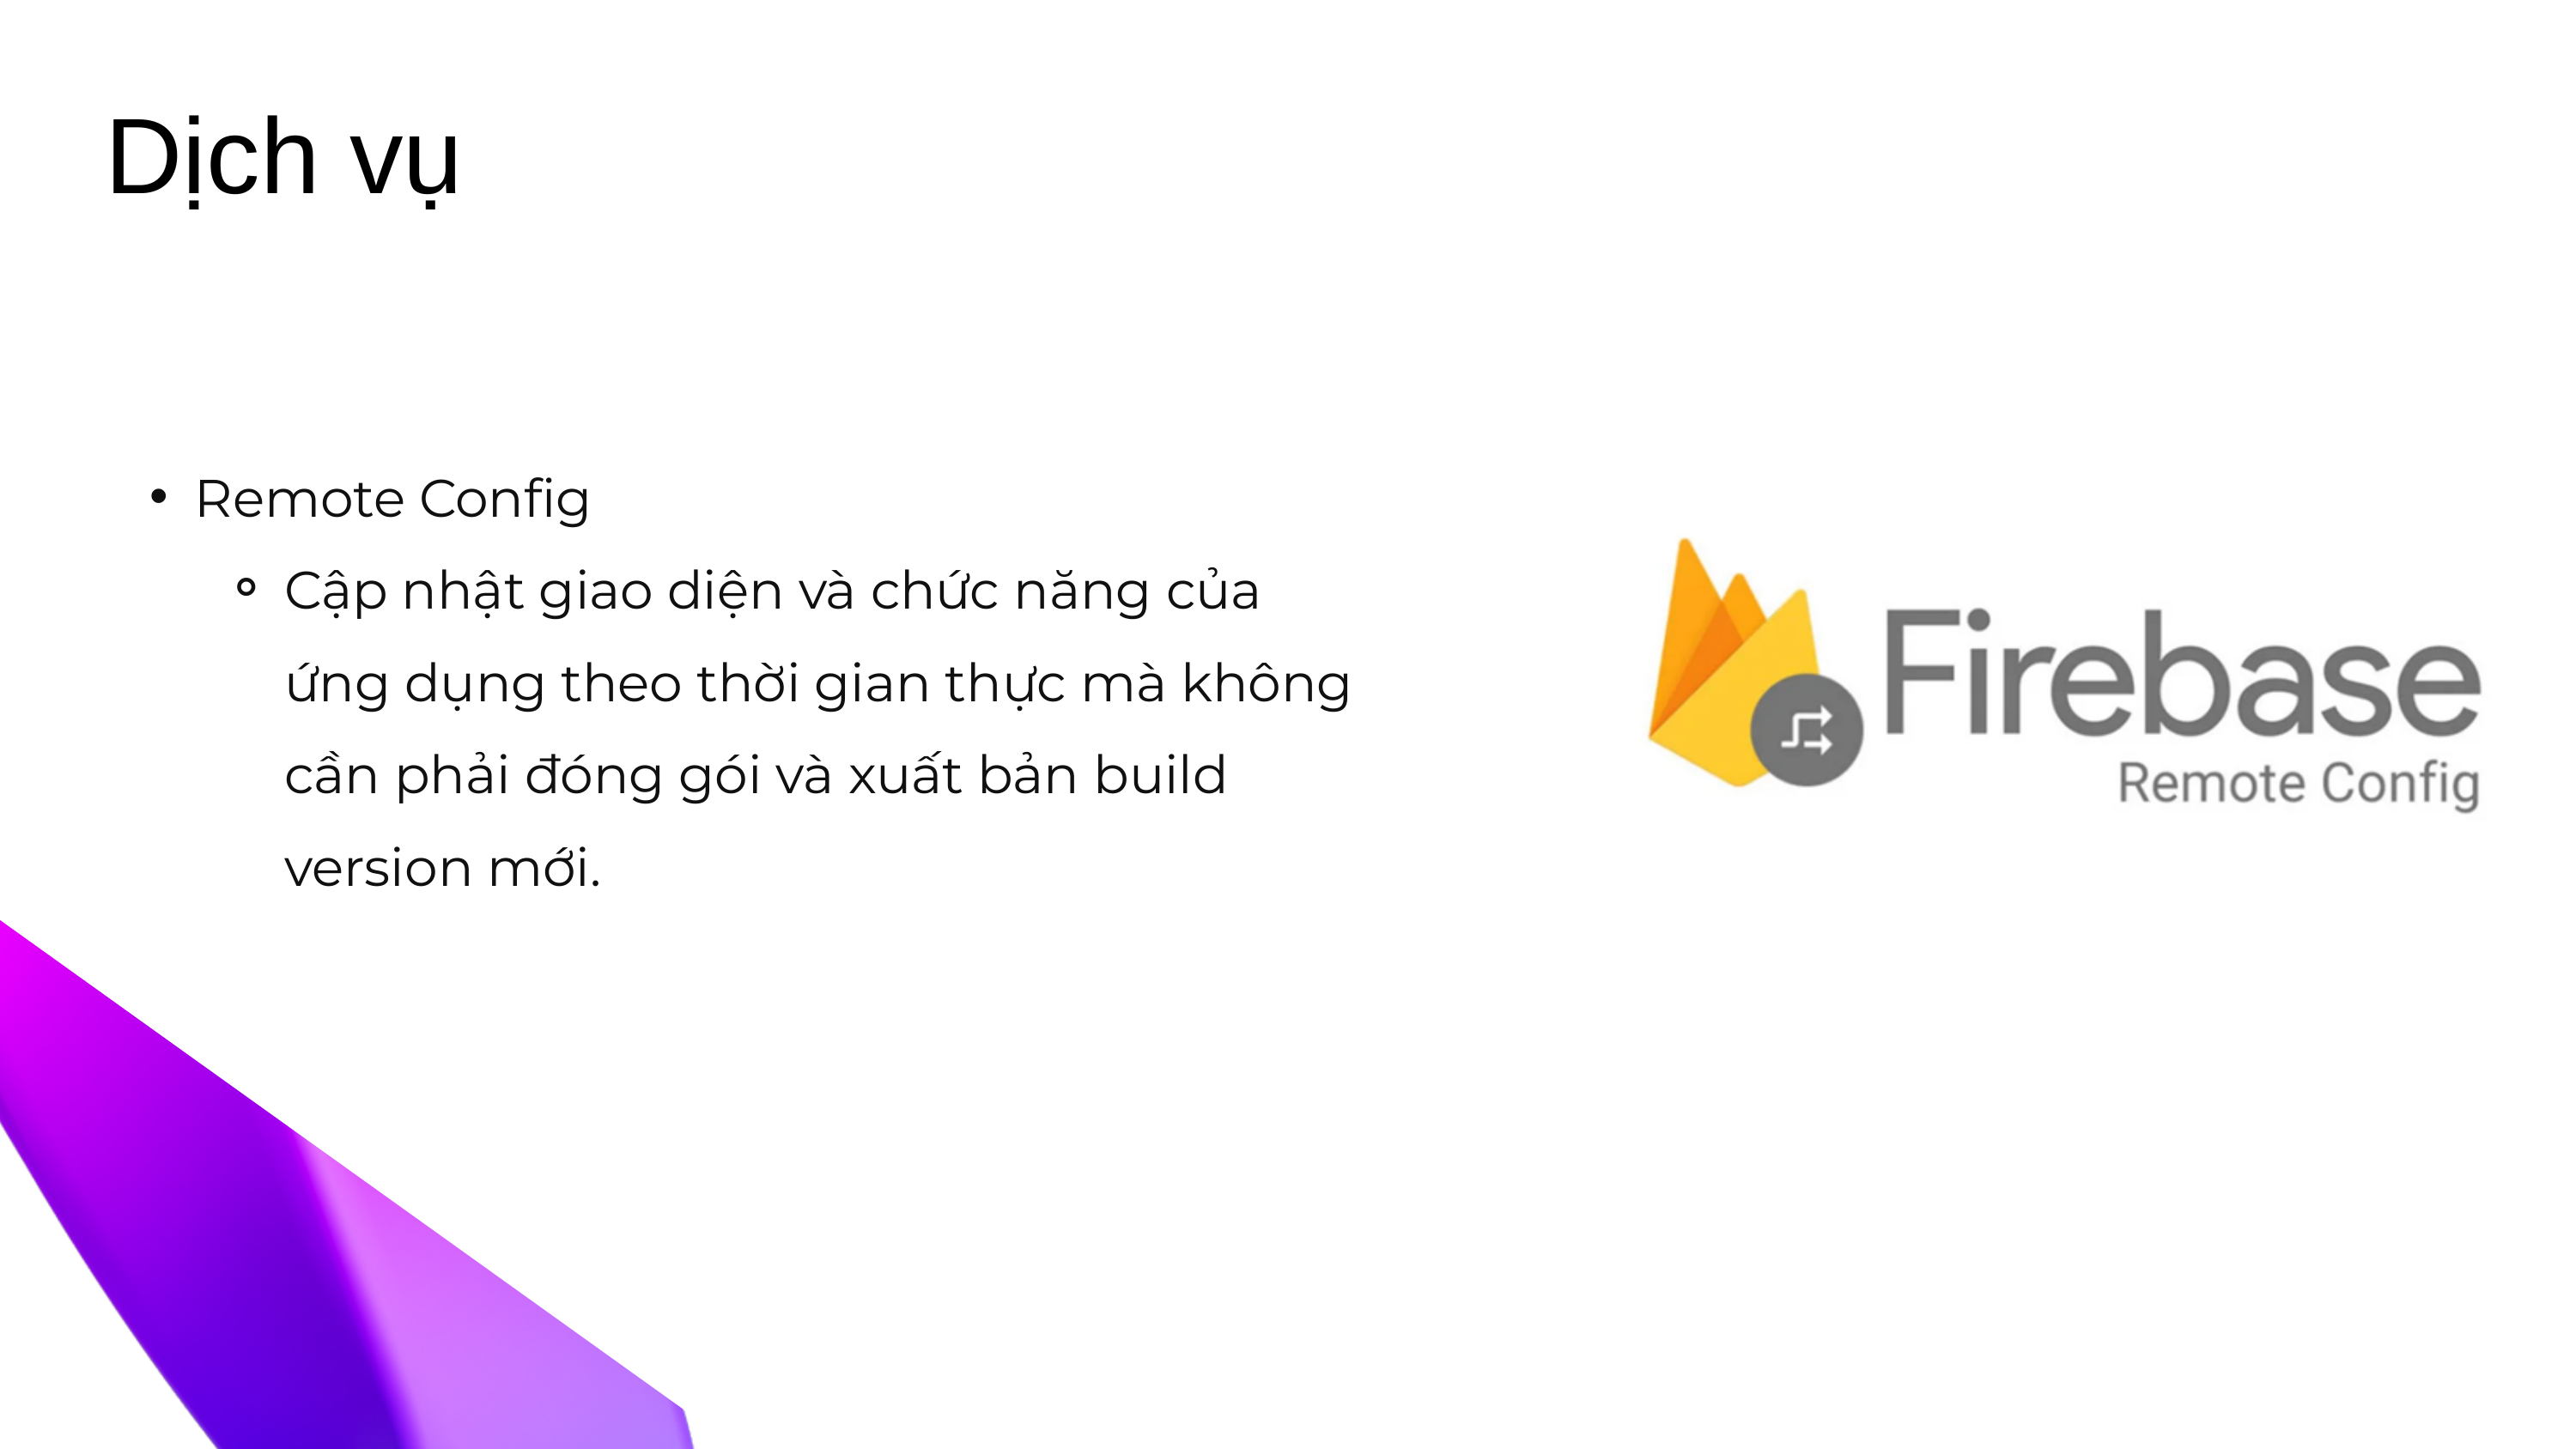

Dịch vụ
Remote Config
Cập nhật giao diện và chức năng của ứng dụng theo thời gian thực mà không cần phải đóng gói và xuất bản build version mới.